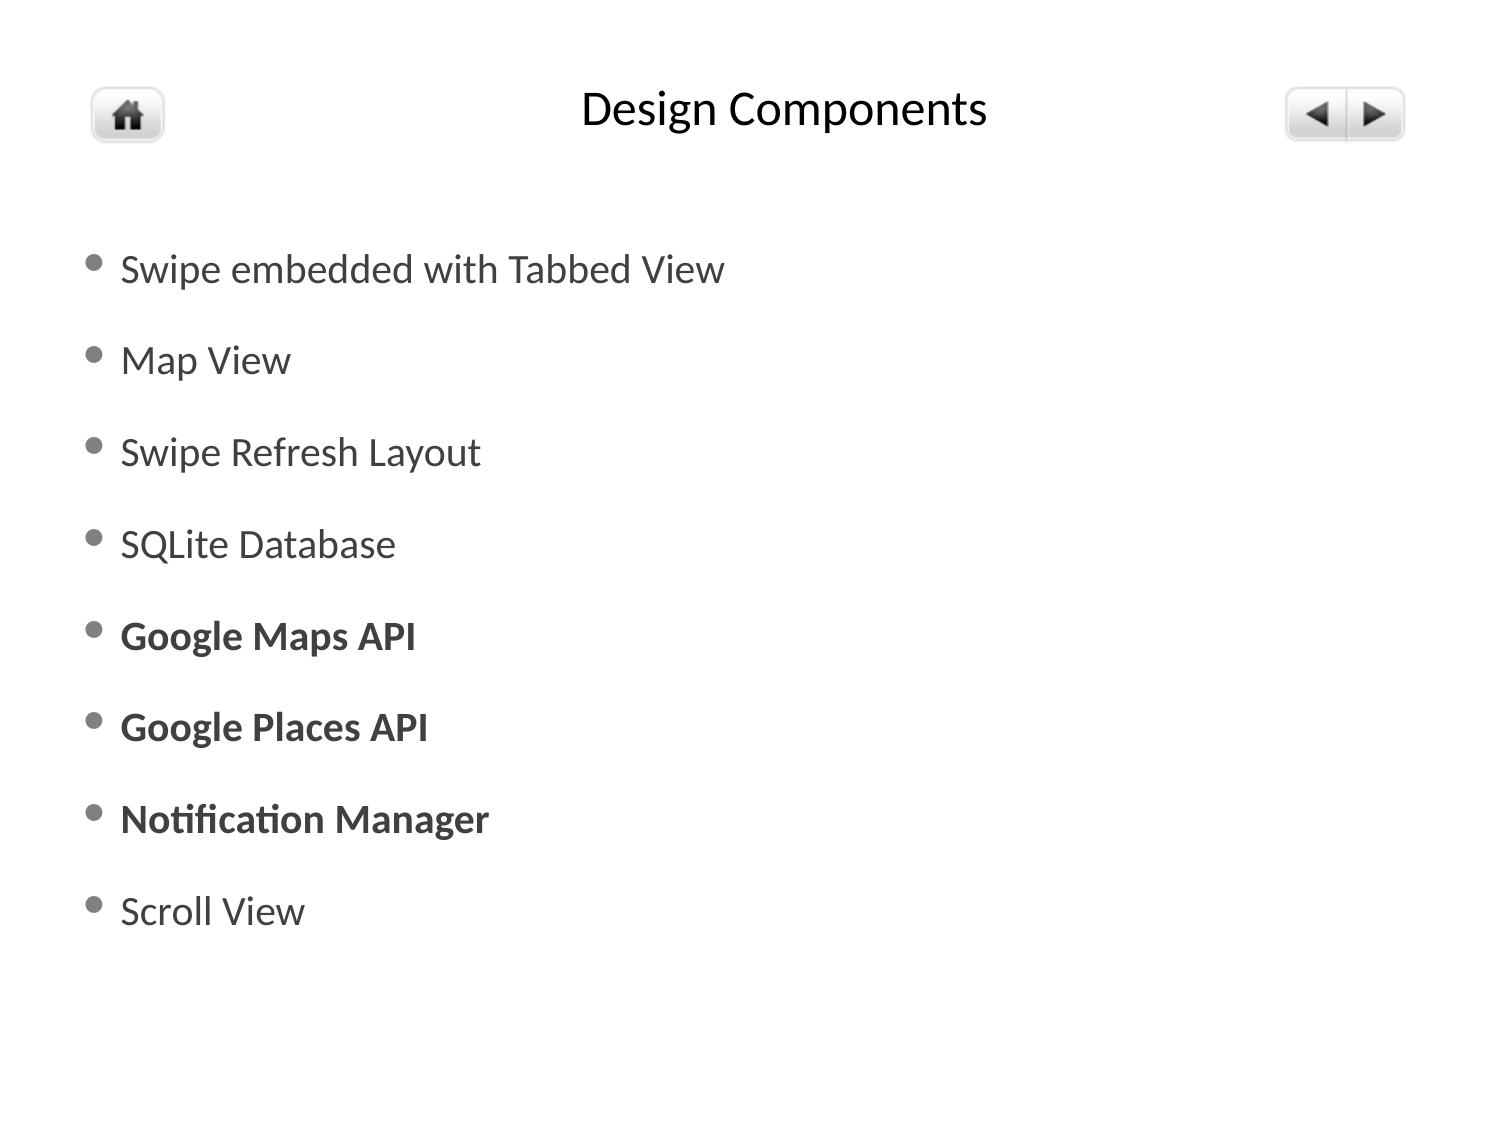

Design Components
Swipe embedded with Tabbed View
Map View
Swipe Refresh Layout
SQLite Database
Google Maps API
Google Places API
Notification Manager
Scroll View